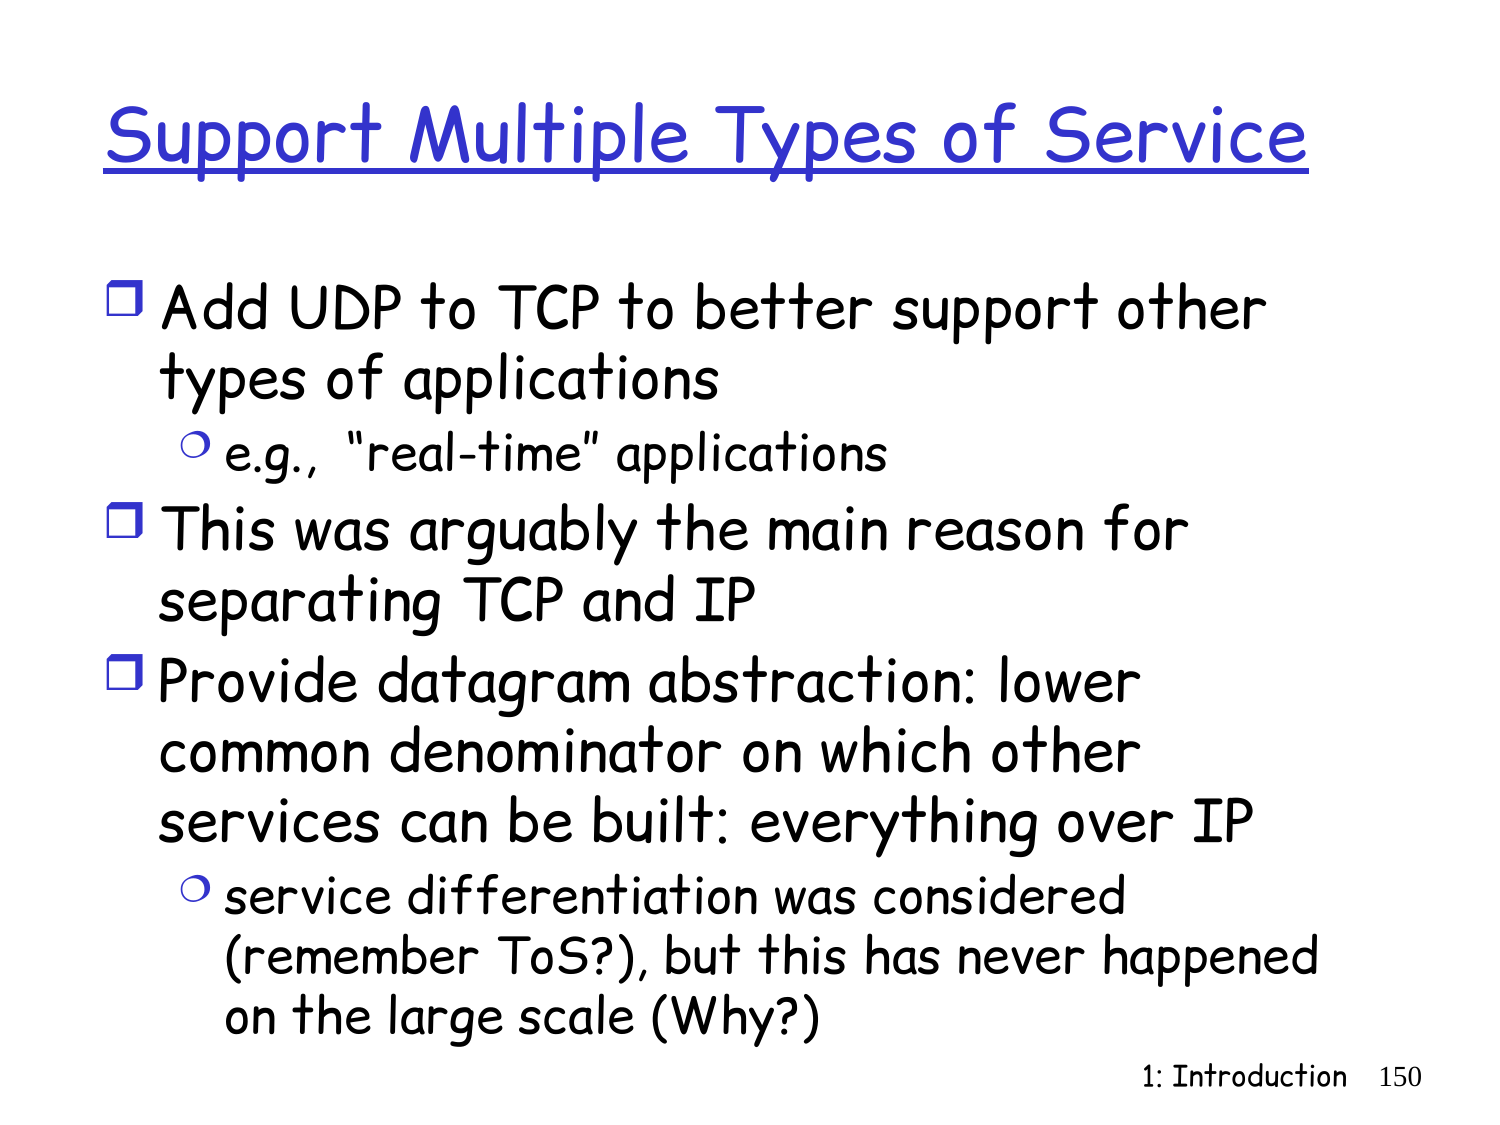

# Support Multiple Types of Service
Add UDP to TCP to better support other types of applications
e.g.,  “real-time” applications
This was arguably the main reason for separating TCP and IP
Provide datagram abstraction: lower common denominator on which other services can be built: everything over IP
service differentiation was considered (remember ToS?), but this has never happened on the large scale (Why?)
1: Introduction
150